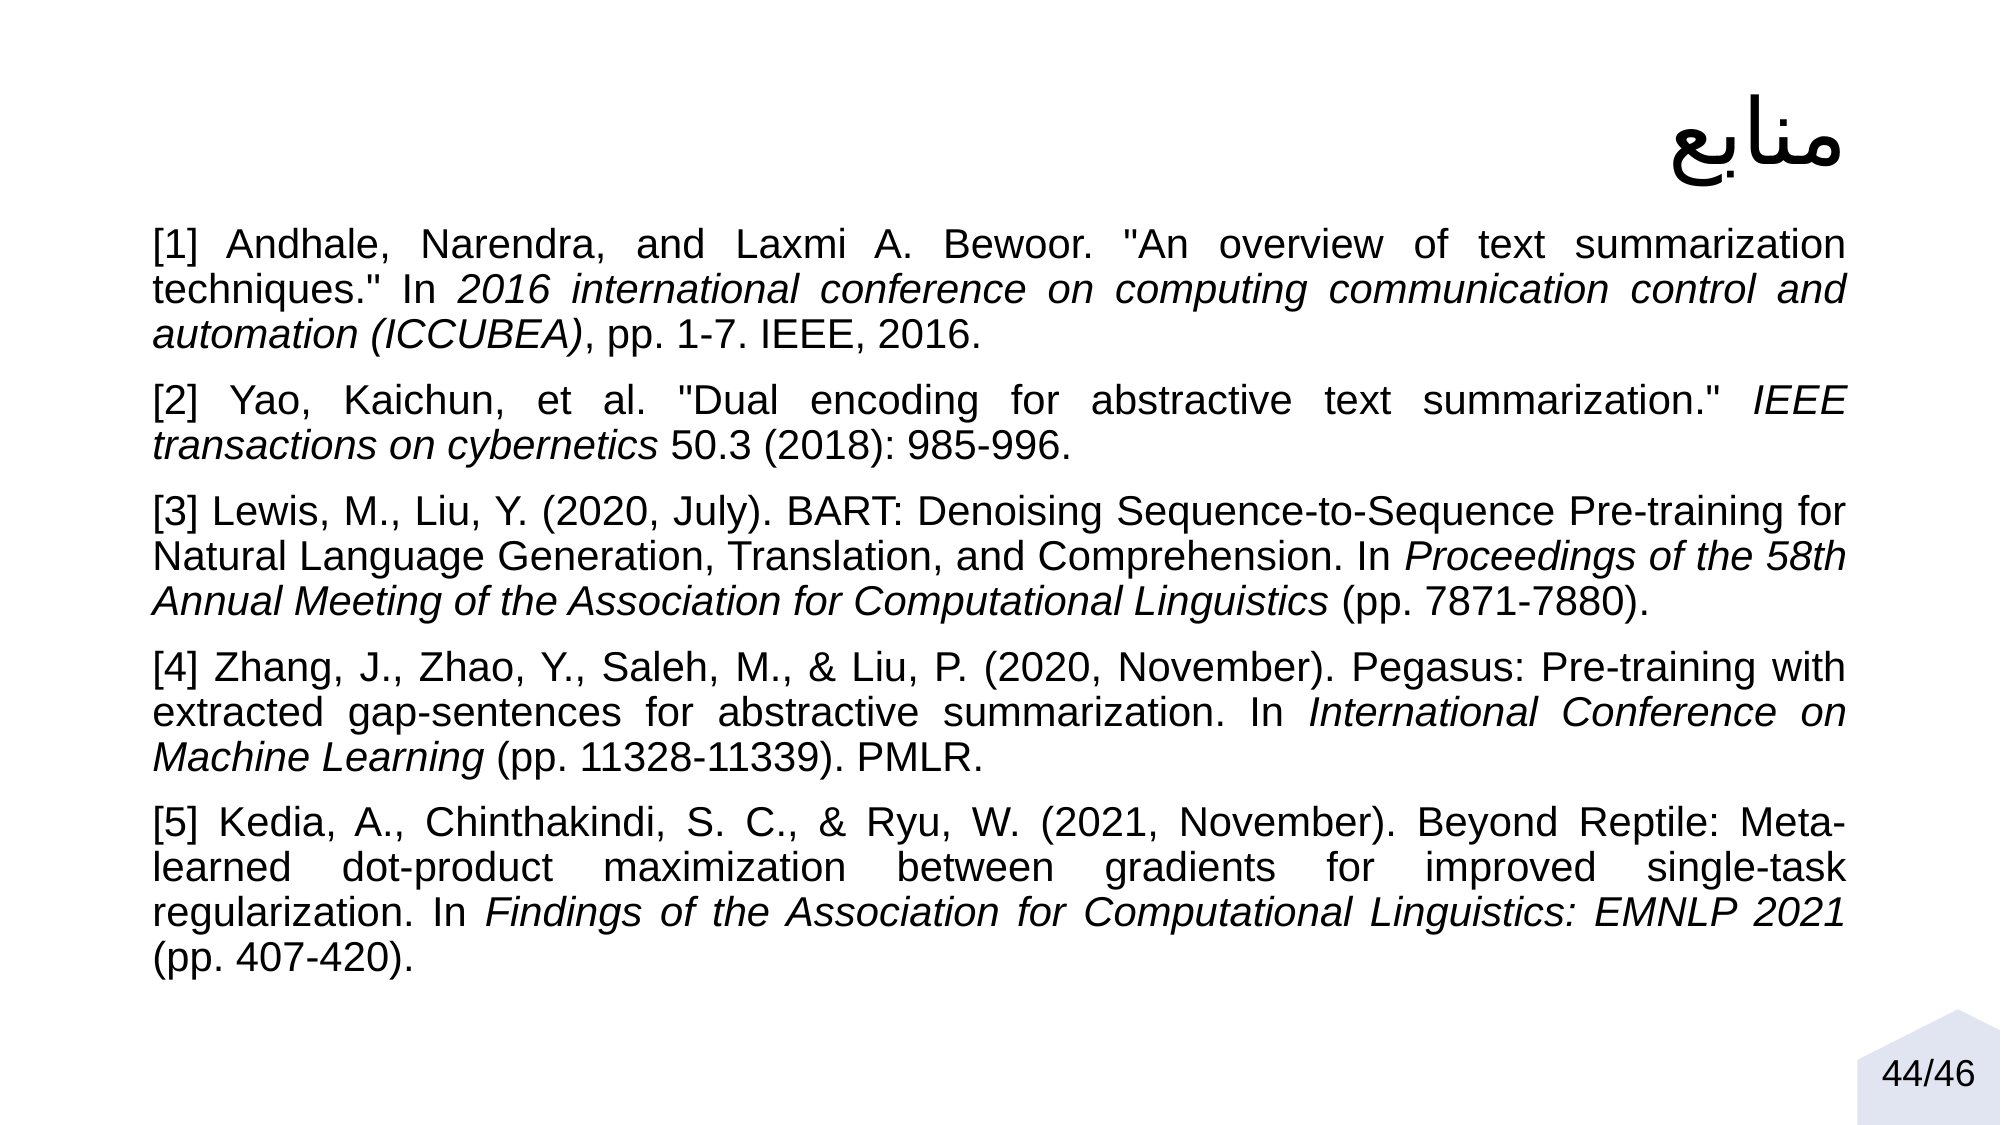

# منابع
[1] Andhale, Narendra, and Laxmi A. Bewoor. "An overview of text summarization techniques." In 2016 international conference on computing communication control and automation (ICCUBEA), pp. 1-7. IEEE, 2016.
[2] Yao, Kaichun, et al. "Dual encoding for abstractive text summarization." IEEE transactions on cybernetics 50.3 (2018): 985-996.
[3] Lewis, M., Liu, Y. (2020, July). BART: Denoising Sequence-to-Sequence Pre-training for Natural Language Generation, Translation, and Comprehension. In Proceedings of the 58th Annual Meeting of the Association for Computational Linguistics (pp. 7871-7880).
[4] Zhang, J., Zhao, Y., Saleh, M., & Liu, P. (2020, November). Pegasus: Pre-training with extracted gap-sentences for abstractive summarization. In International Conference on Machine Learning (pp. 11328-11339). PMLR.
[5] Kedia, A., Chinthakindi, S. C., & Ryu, W. (2021, November). Beyond Reptile: Meta-learned dot-product maximization between gradients for improved single-task regularization. In Findings of the Association for Computational Linguistics: EMNLP 2021 (pp. 407-420).

44/46